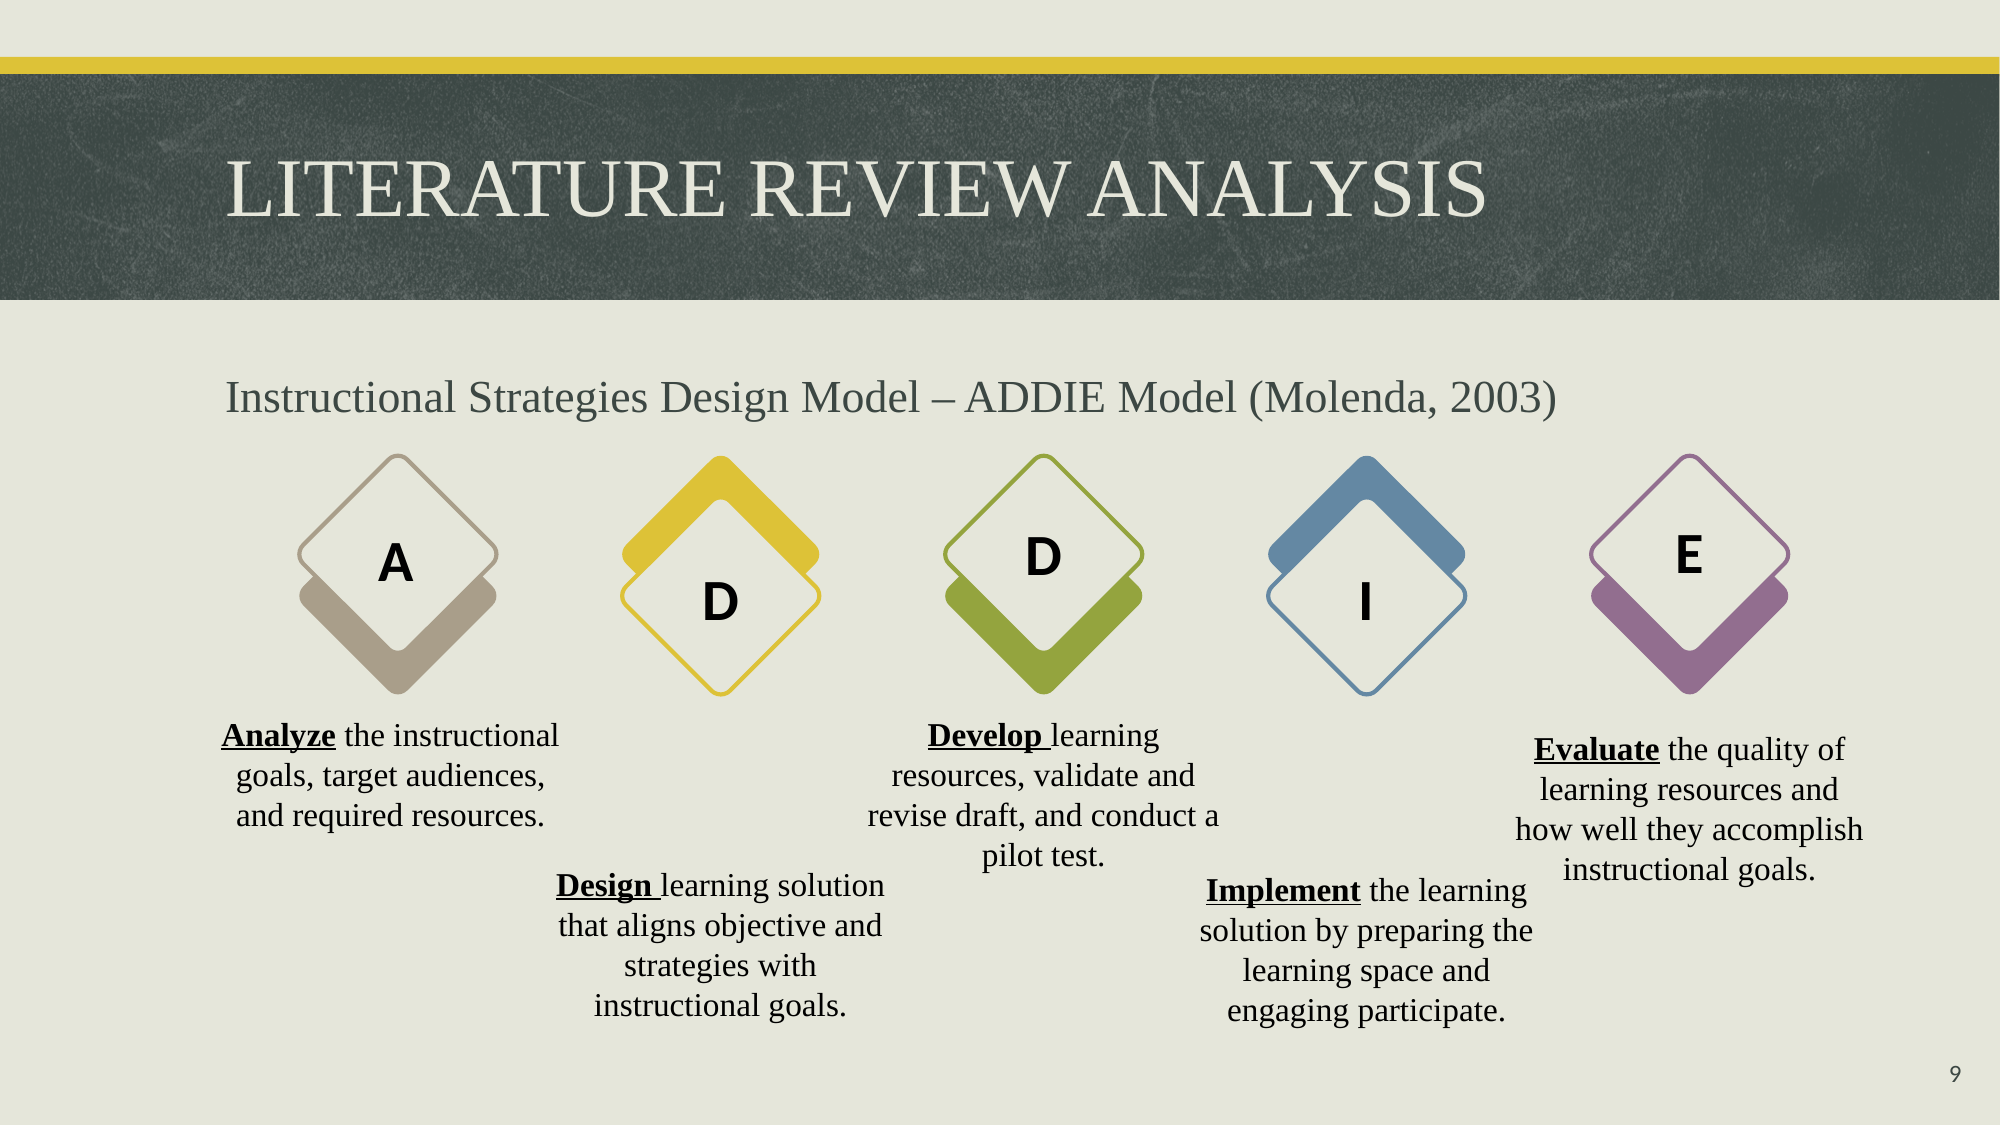

# LITERATURE REVIEW ANALYSIS
Instructional Strategies Design Model – ADDIE Model (Molenda, 2003)

D

A

E

D

I
Analyze the instructional goals, target audiences, and required resources.

Develop learning resources, validate and revise draft, and conduct a pilot test.
Evaluate the quality of learning resources and how well they accomplish instructional goals.
Design learning solution that aligns objective and strategies with instructional goals.
Implement the learning solution by preparing the learning space and engaging participate.
9